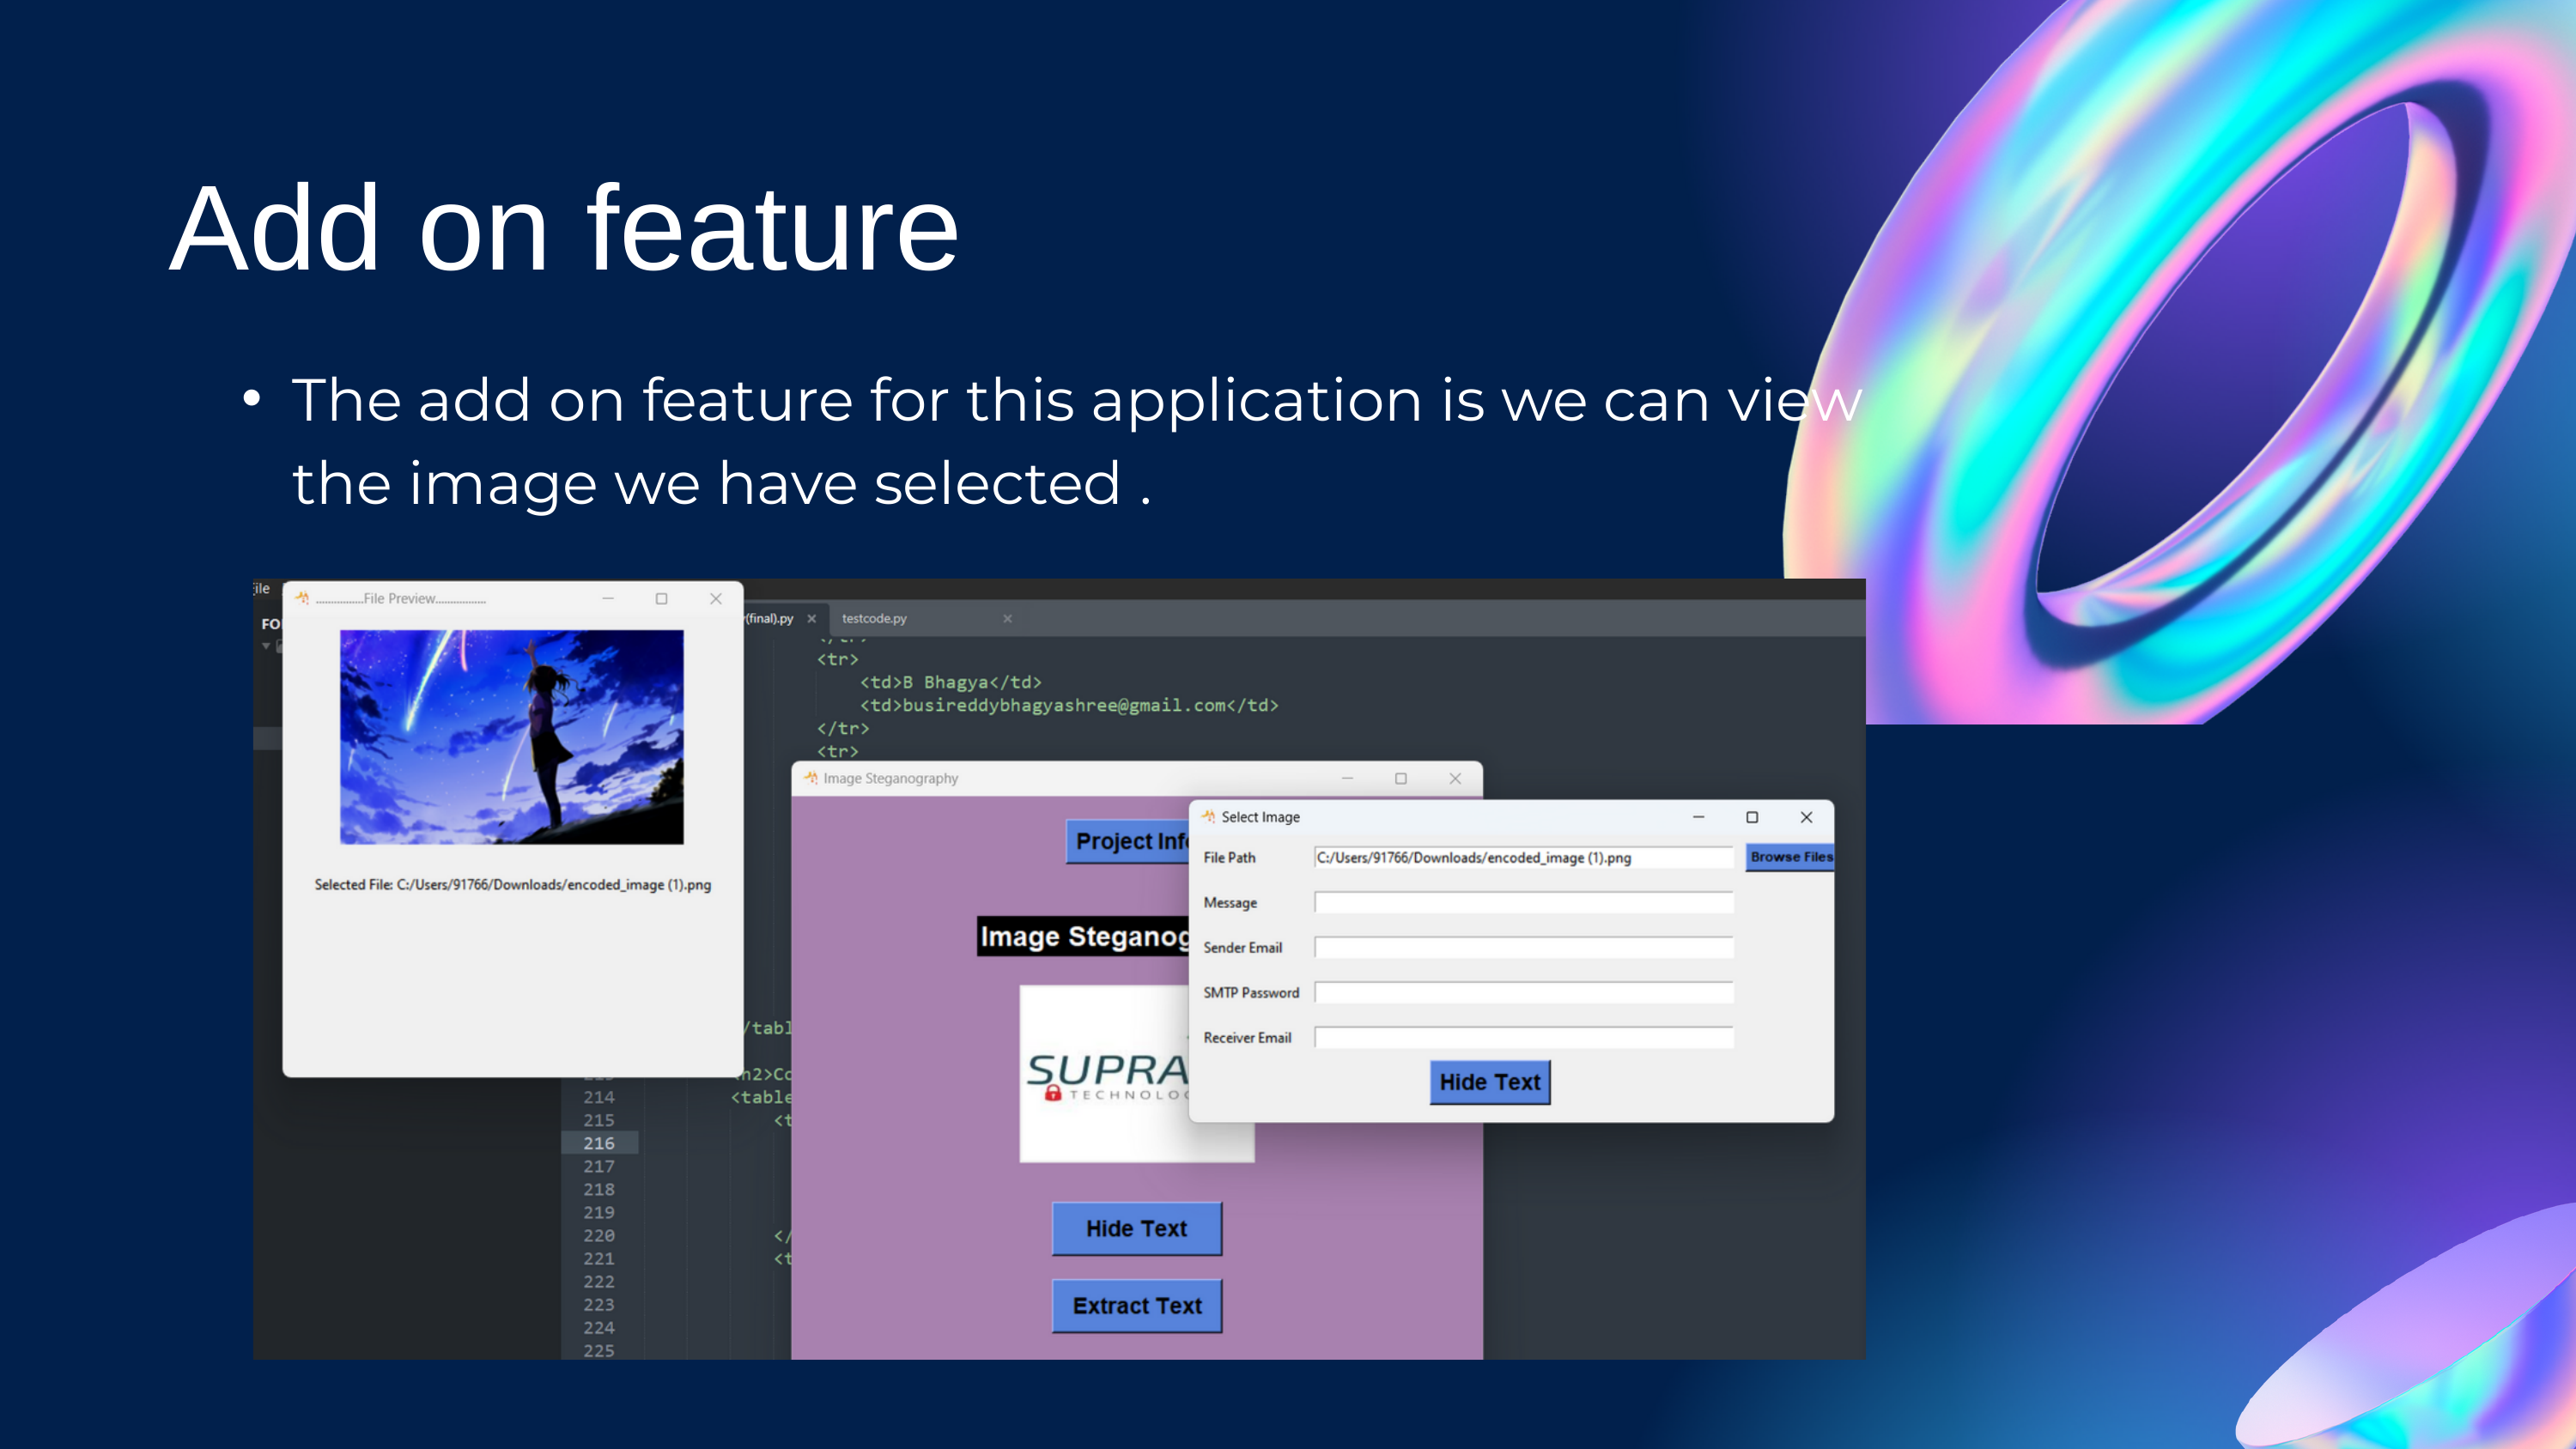

Add on feature
The add on feature for this application is we can view the image we have selected .